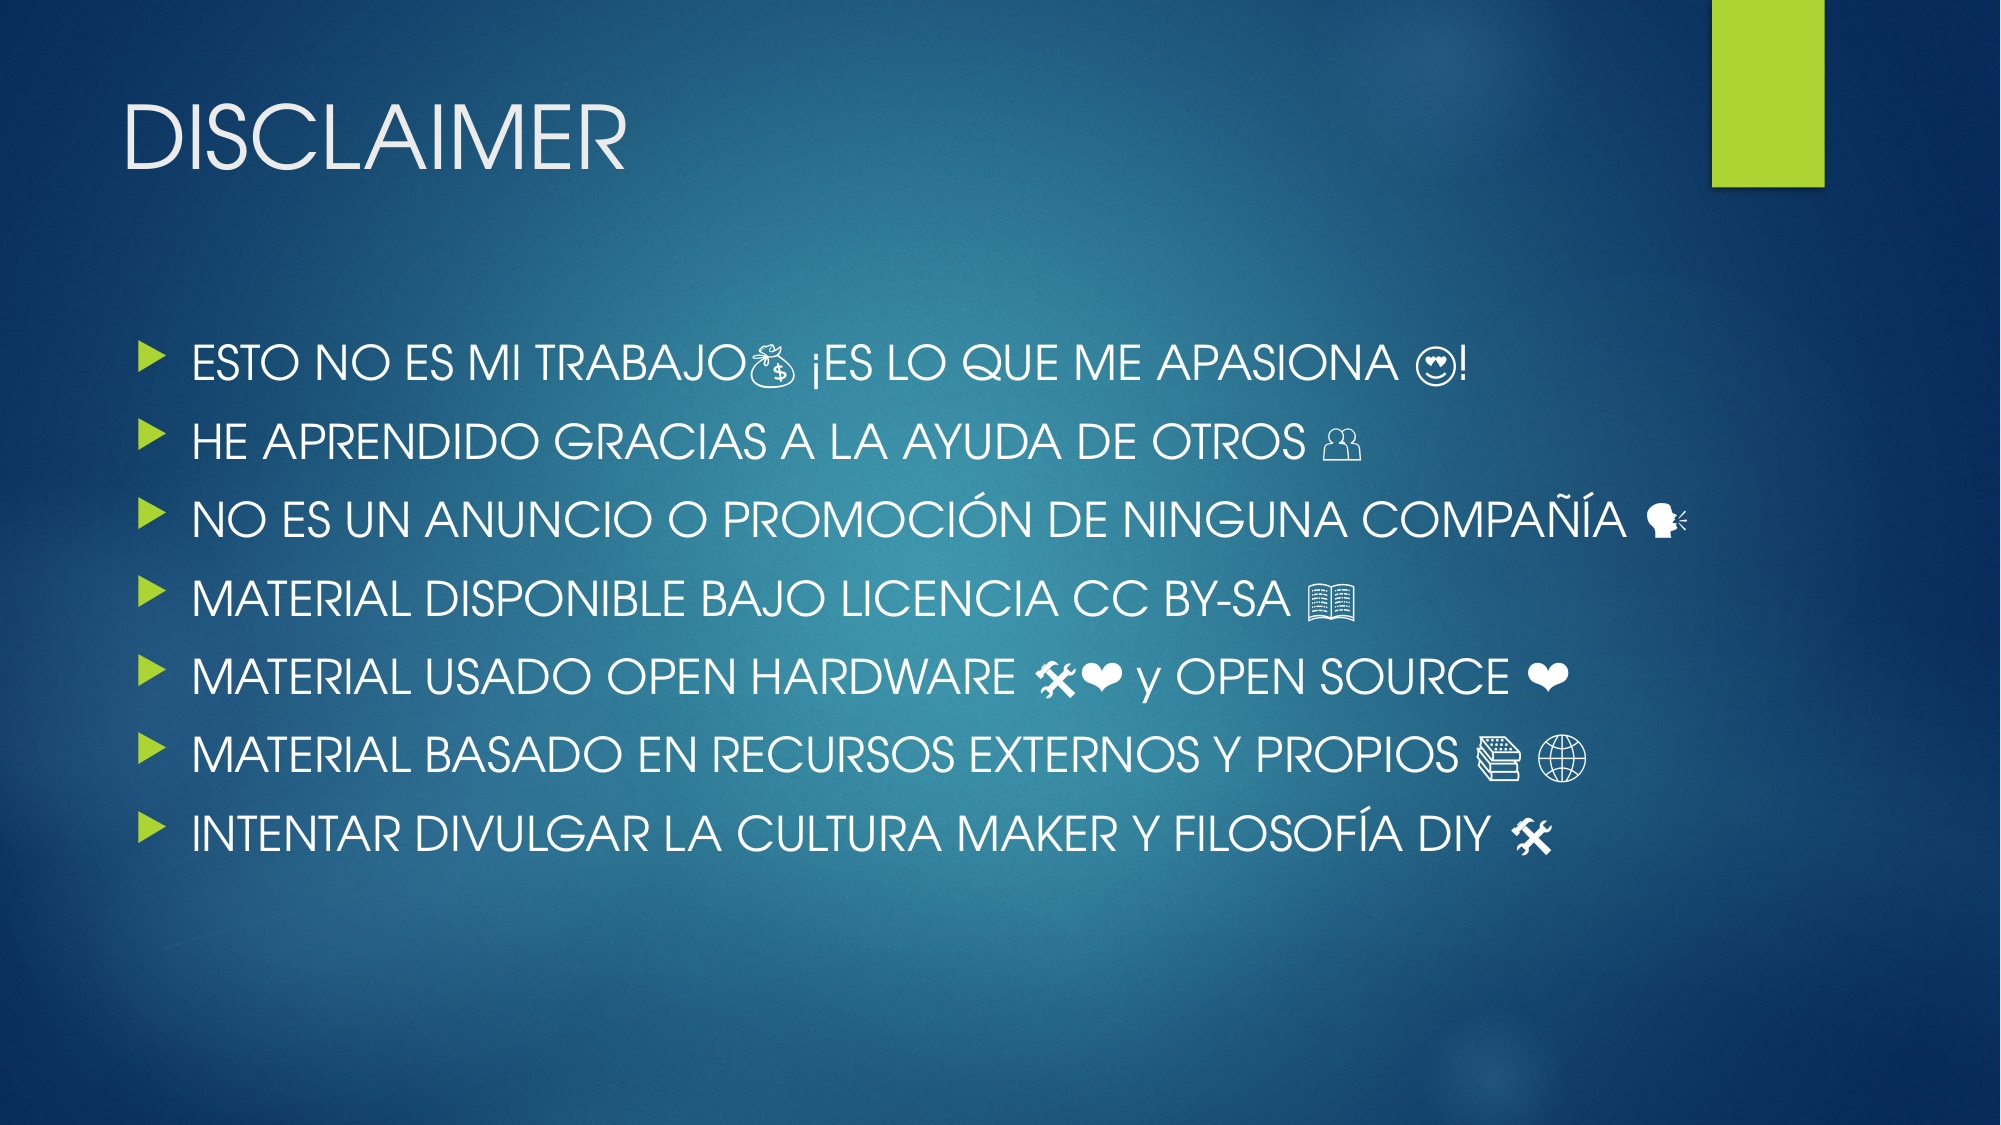

# DISCLAIMER
ESTO NO ES MI TRABAJO💰 ¡ES LO QUE ME APASIONA 😍!
HE APRENDIDO GRACIAS A LA AYUDA DE OTROS 👥
NO ES UN ANUNCIO O PROMOCIÓN DE NINGUNA COMPAÑÍA 🗣
MATERIAL DISPONIBLE BAJO LICENCIA CC BY-SA 📖
MATERIAL USADO OPEN HARDWARE 🛠❤ y OPEN SOURCE ❤
MATERIAL BASADO EN RECURSOS EXTERNOS Y PROPIOS 📚 🌐
INTENTAR DIVULGAR LA CULTURA MAKER Y FILOSOFÍA DIY 🛠